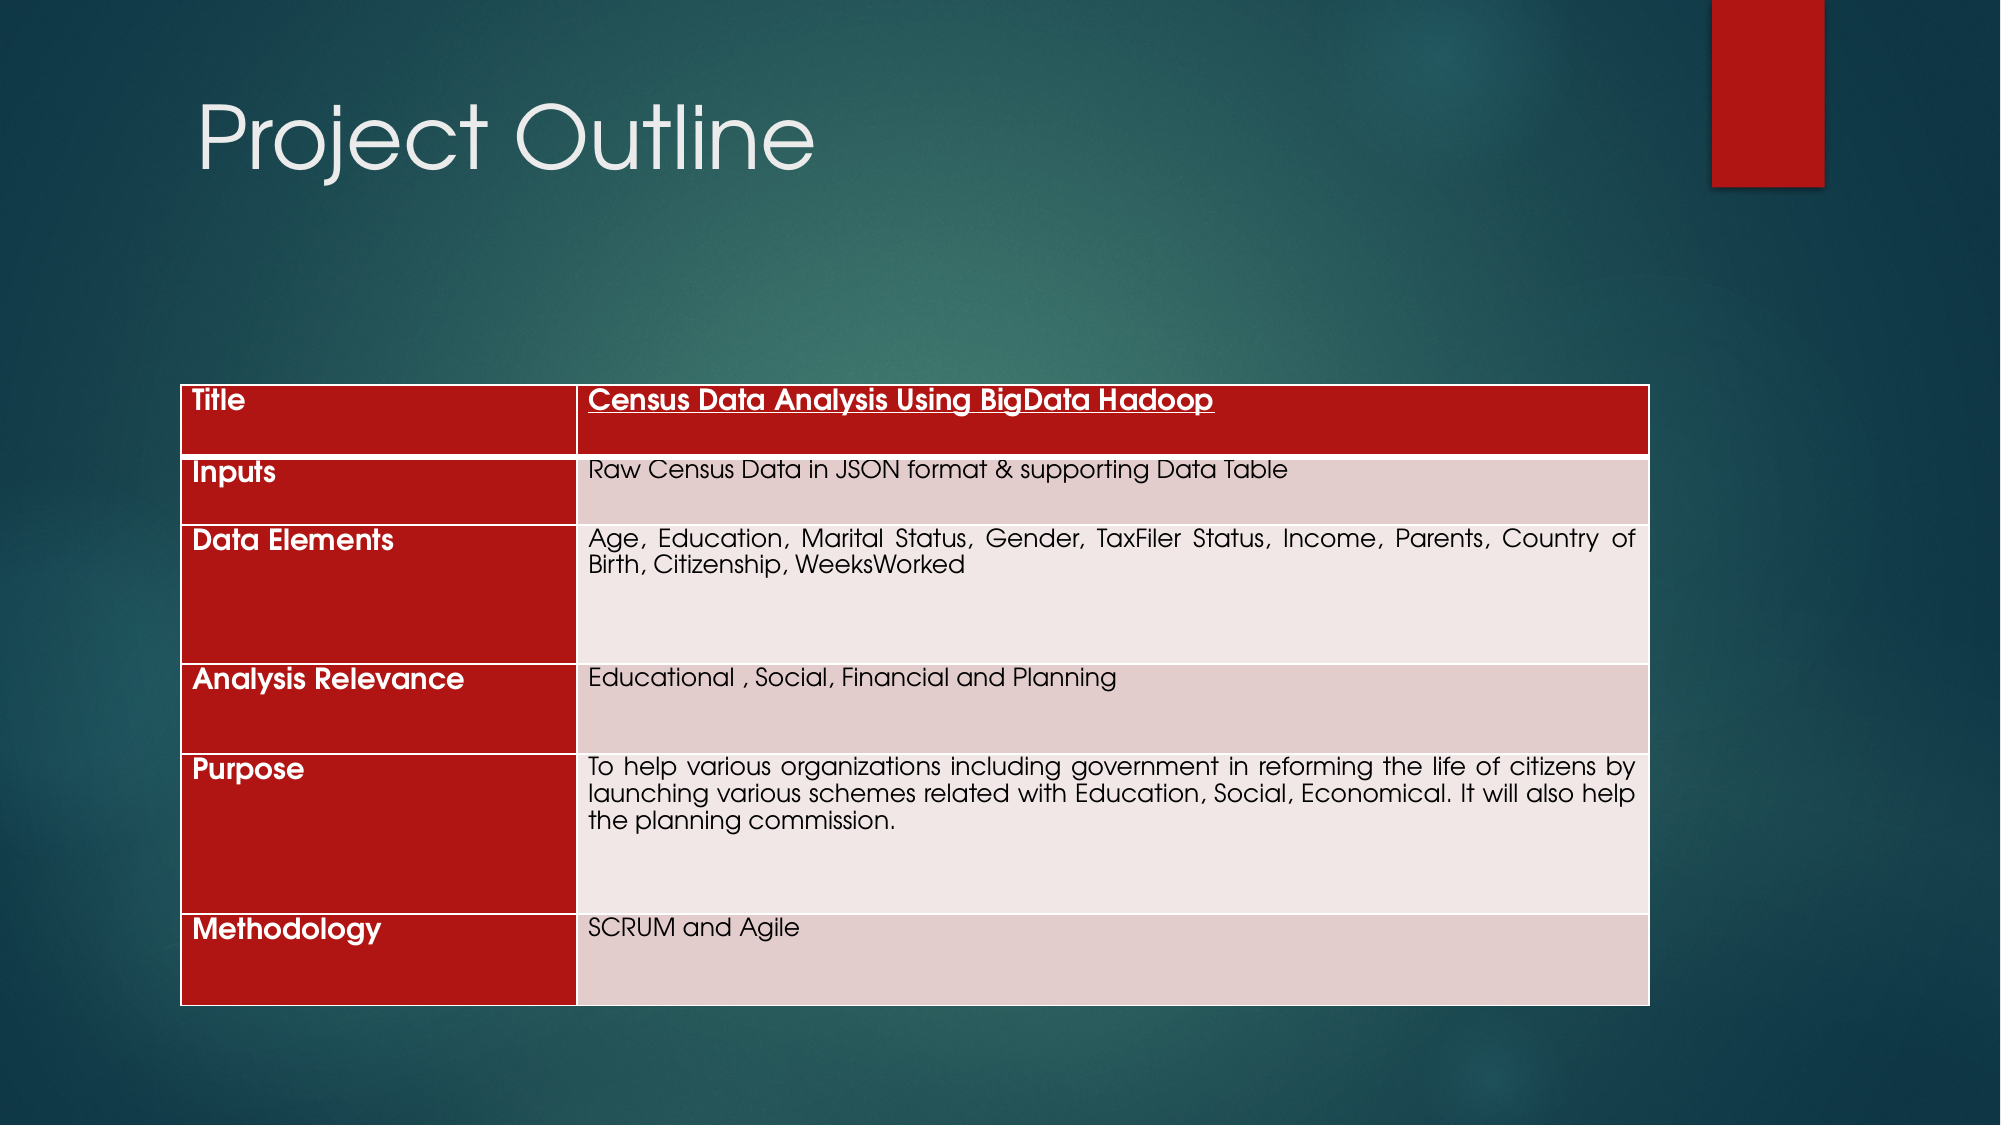

# Project Outline
| Title | Census Data Analysis Using BigData Hadoop |
| --- | --- |
| Inputs | Raw Census Data in JSON format & supporting Data Table |
| Data Elements | Age, Education, Marital Status, Gender, TaxFiler Status, Income, Parents, Country of Birth, Citizenship, WeeksWorked |
| Analysis Relevance | Educational , Social, Financial and Planning |
| Purpose | To help various organizations including government in reforming the life of citizens by launching various schemes related with Education, Social, Economical. It will also help the planning commission. |
| Methodology | SCRUM and Agile |